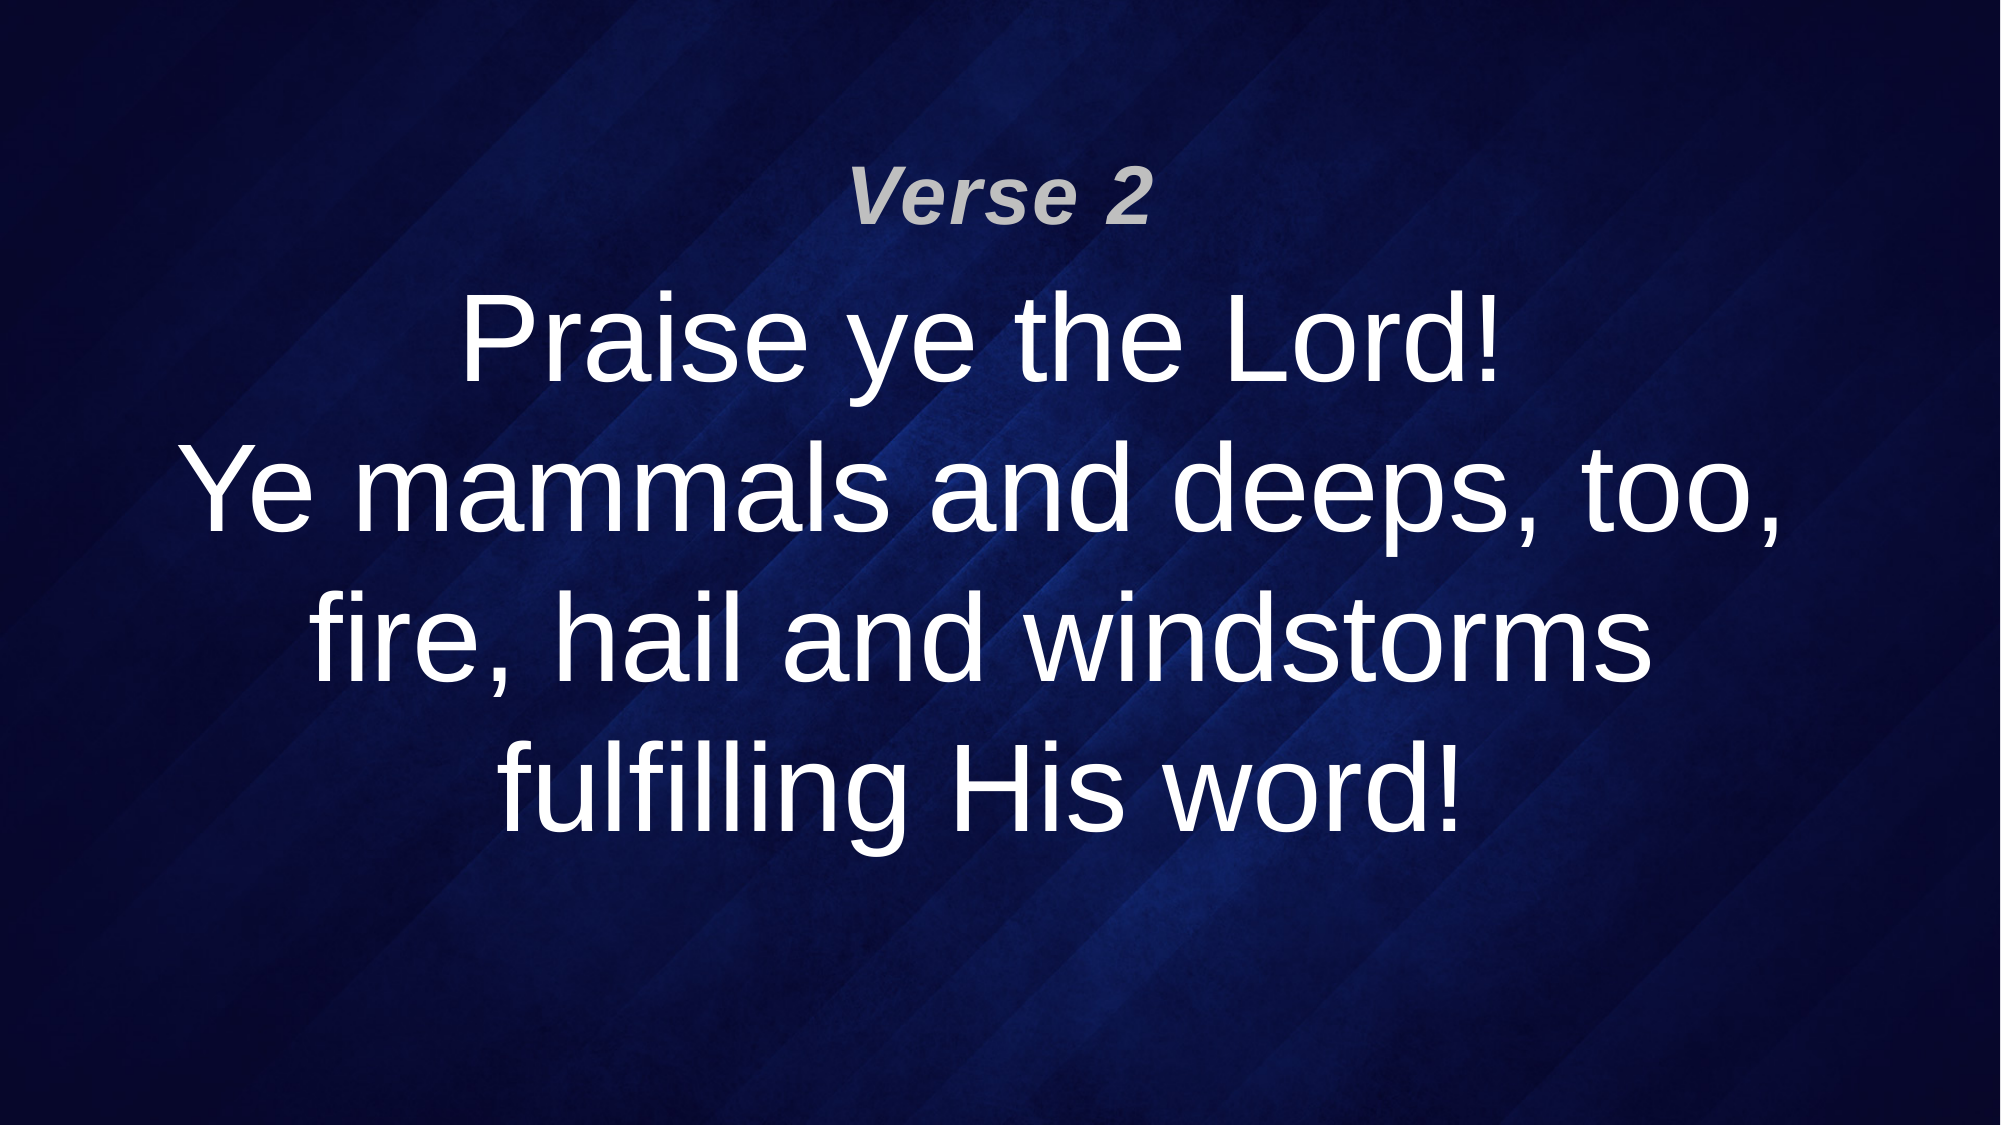

Verse 2
# Praise ye the Lord! Ye mammals and deeps, too, fire, hail and windstorms fulfilling His word!